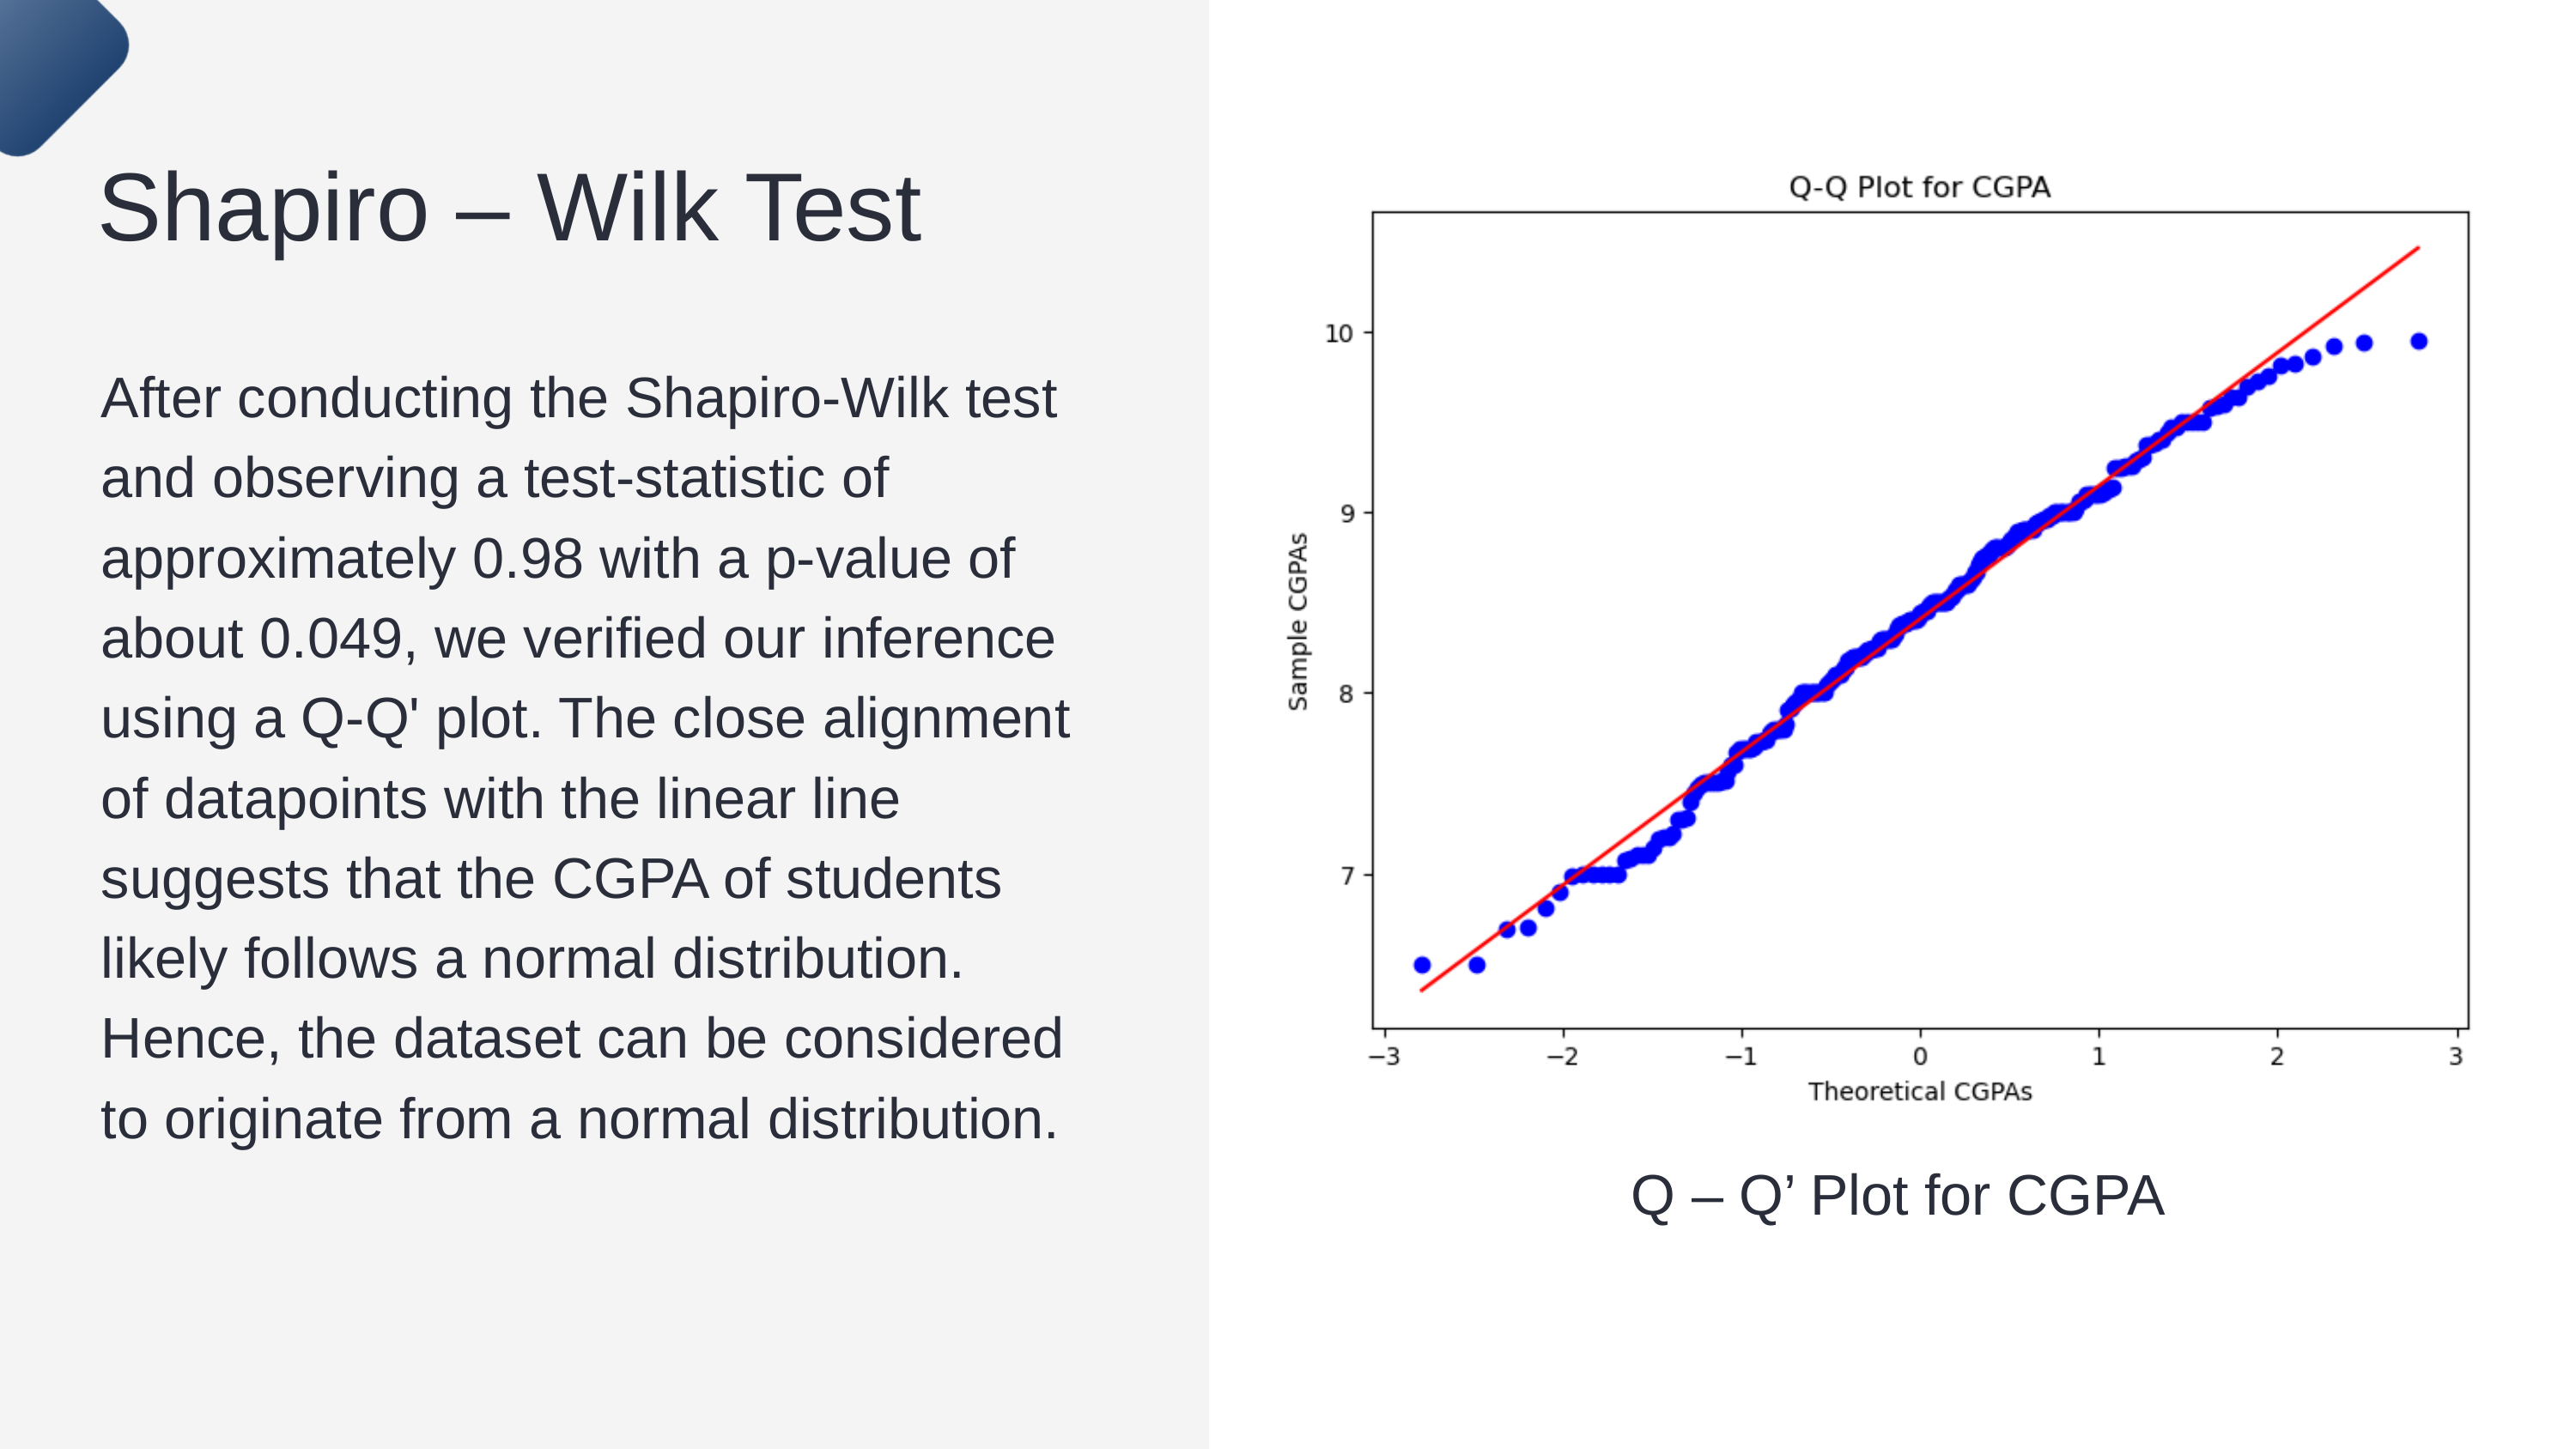

Shapiro – Wilk Test

After conducting the Shapiro-Wilk test and observing a test-statistic of approximately 0.98 with a p-value of about 0.049, we verified our inference using a Q-Q' plot. The close alignment of datapoints with the linear line suggests that the CGPA of students likely follows a normal distribution. Hence, the dataset can be considered to originate from a normal distribution.
Q – Q’ Plot for CGPA